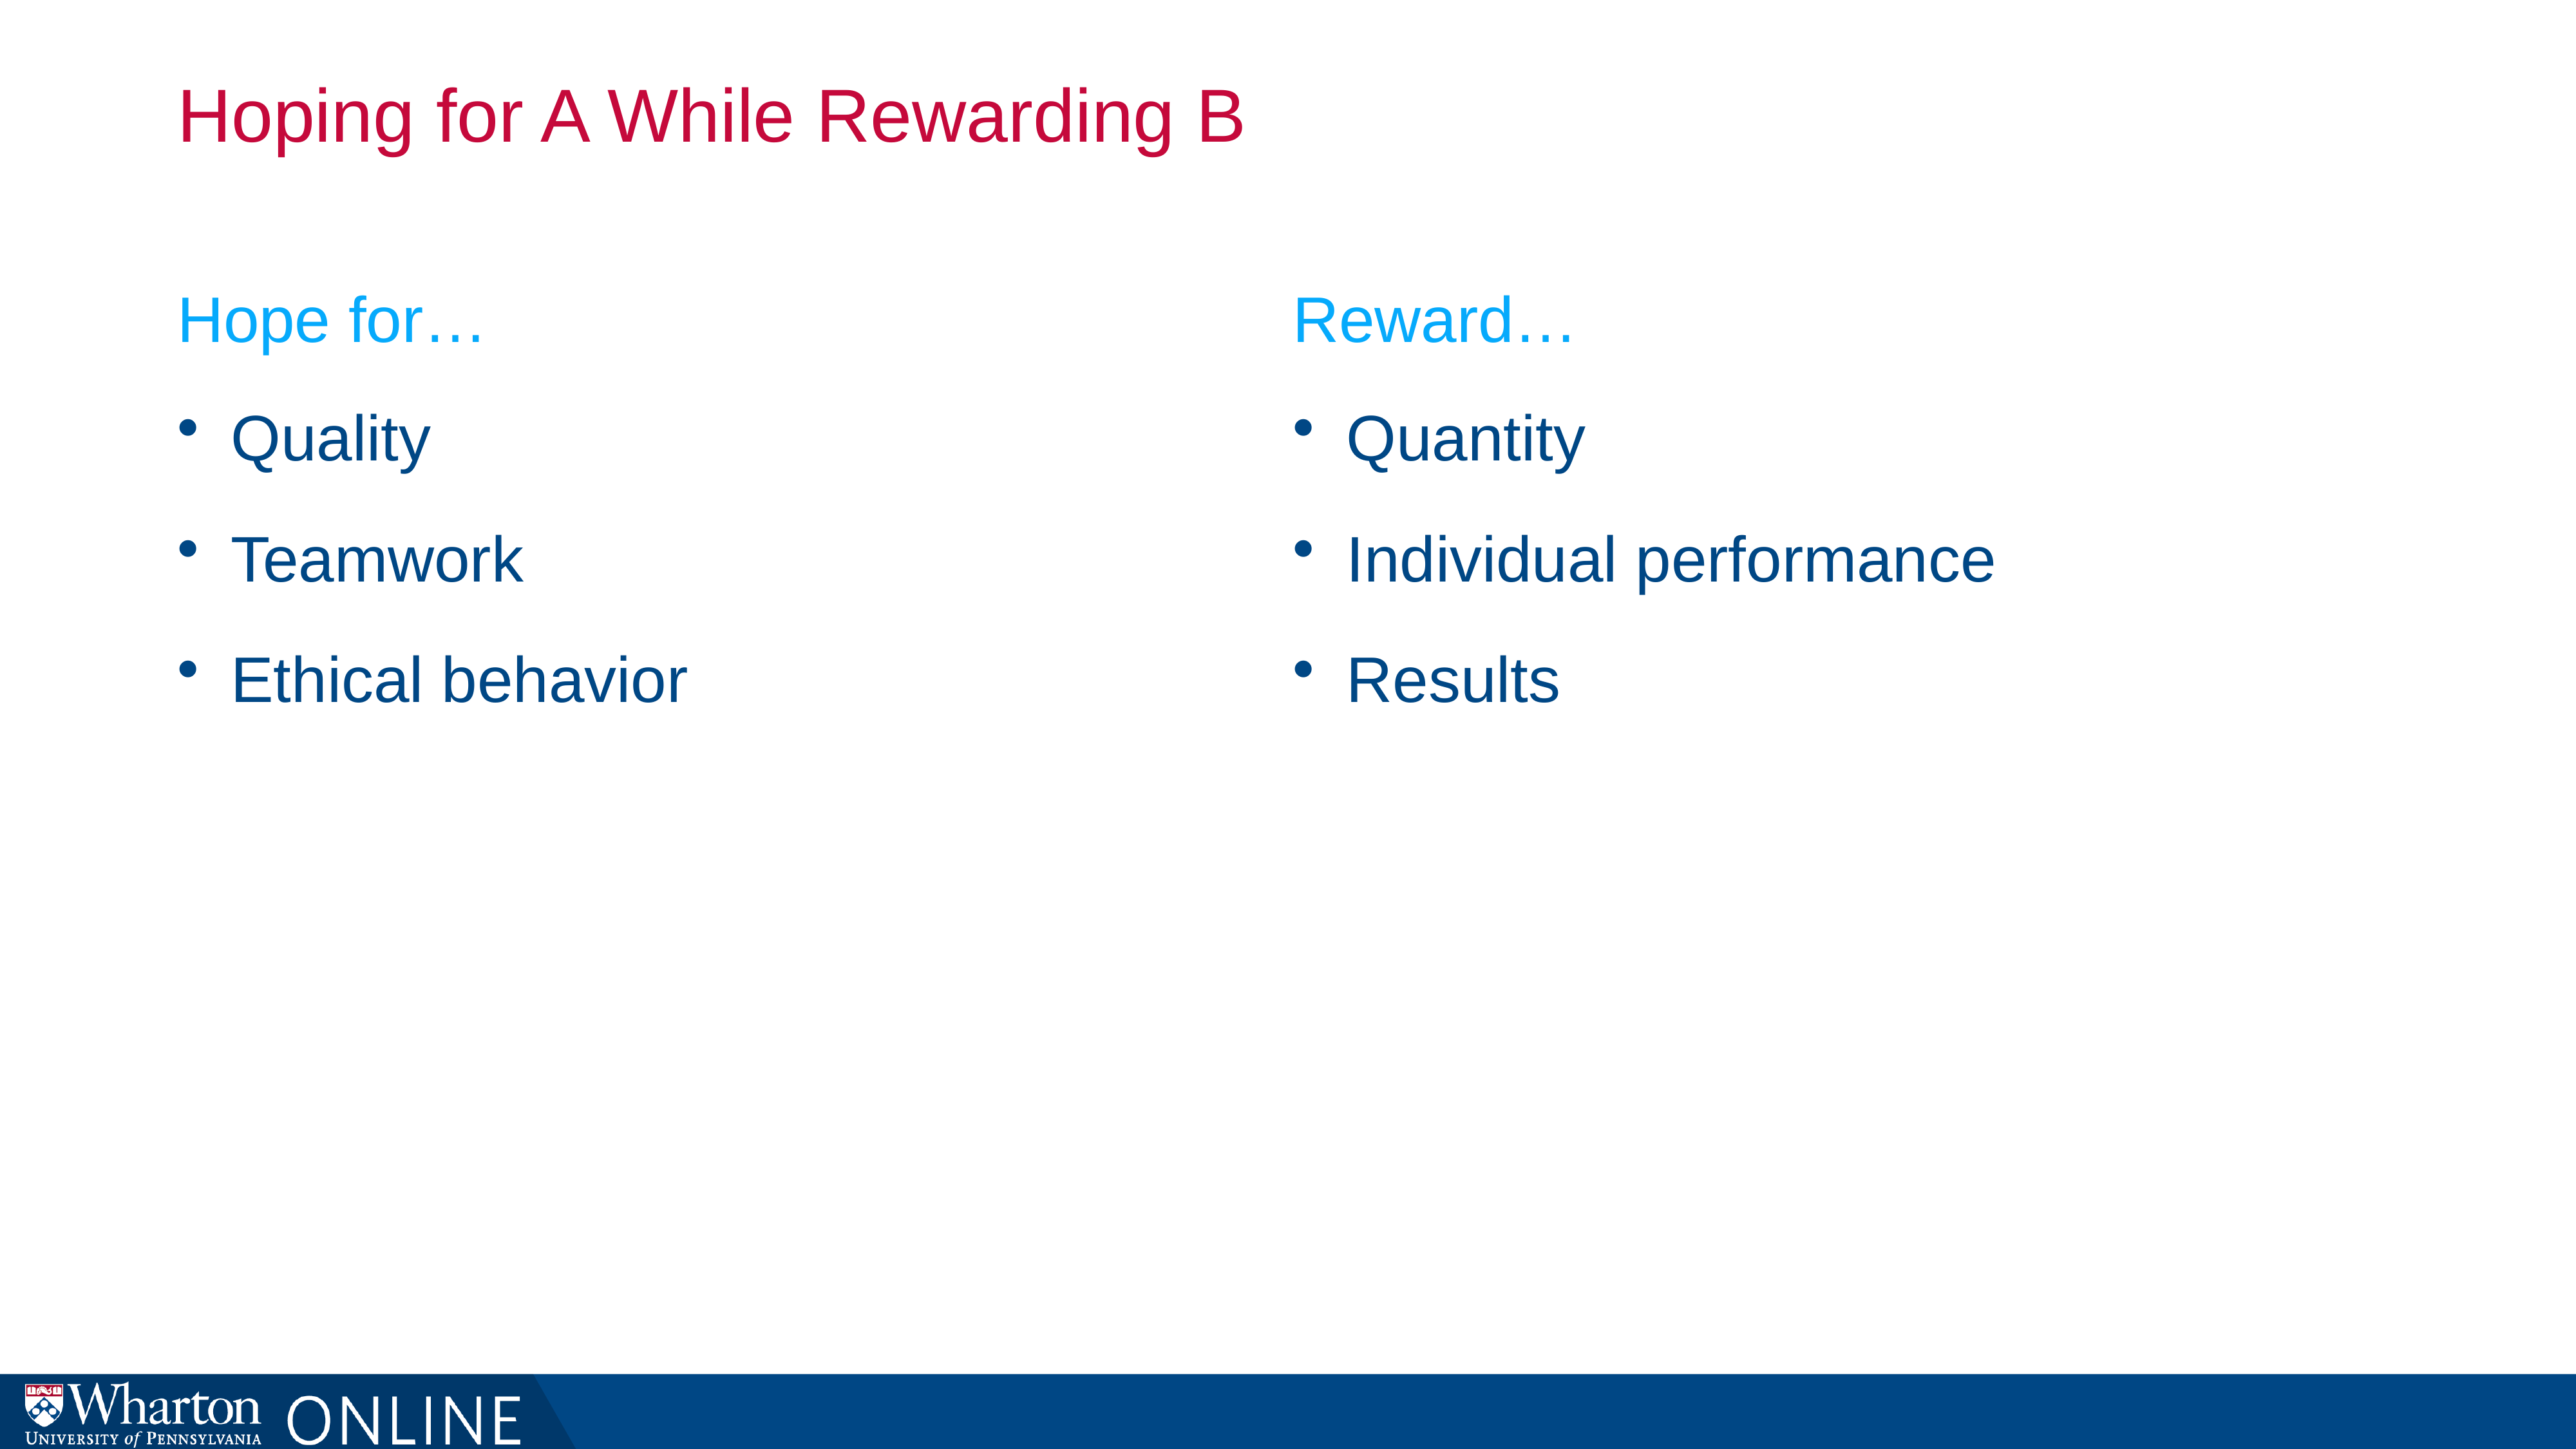

# Hoping for A While Rewarding B
Hope for…
Reward…
Quality
Quantity
Teamwork
Individual performance
Ethical behavior
Results